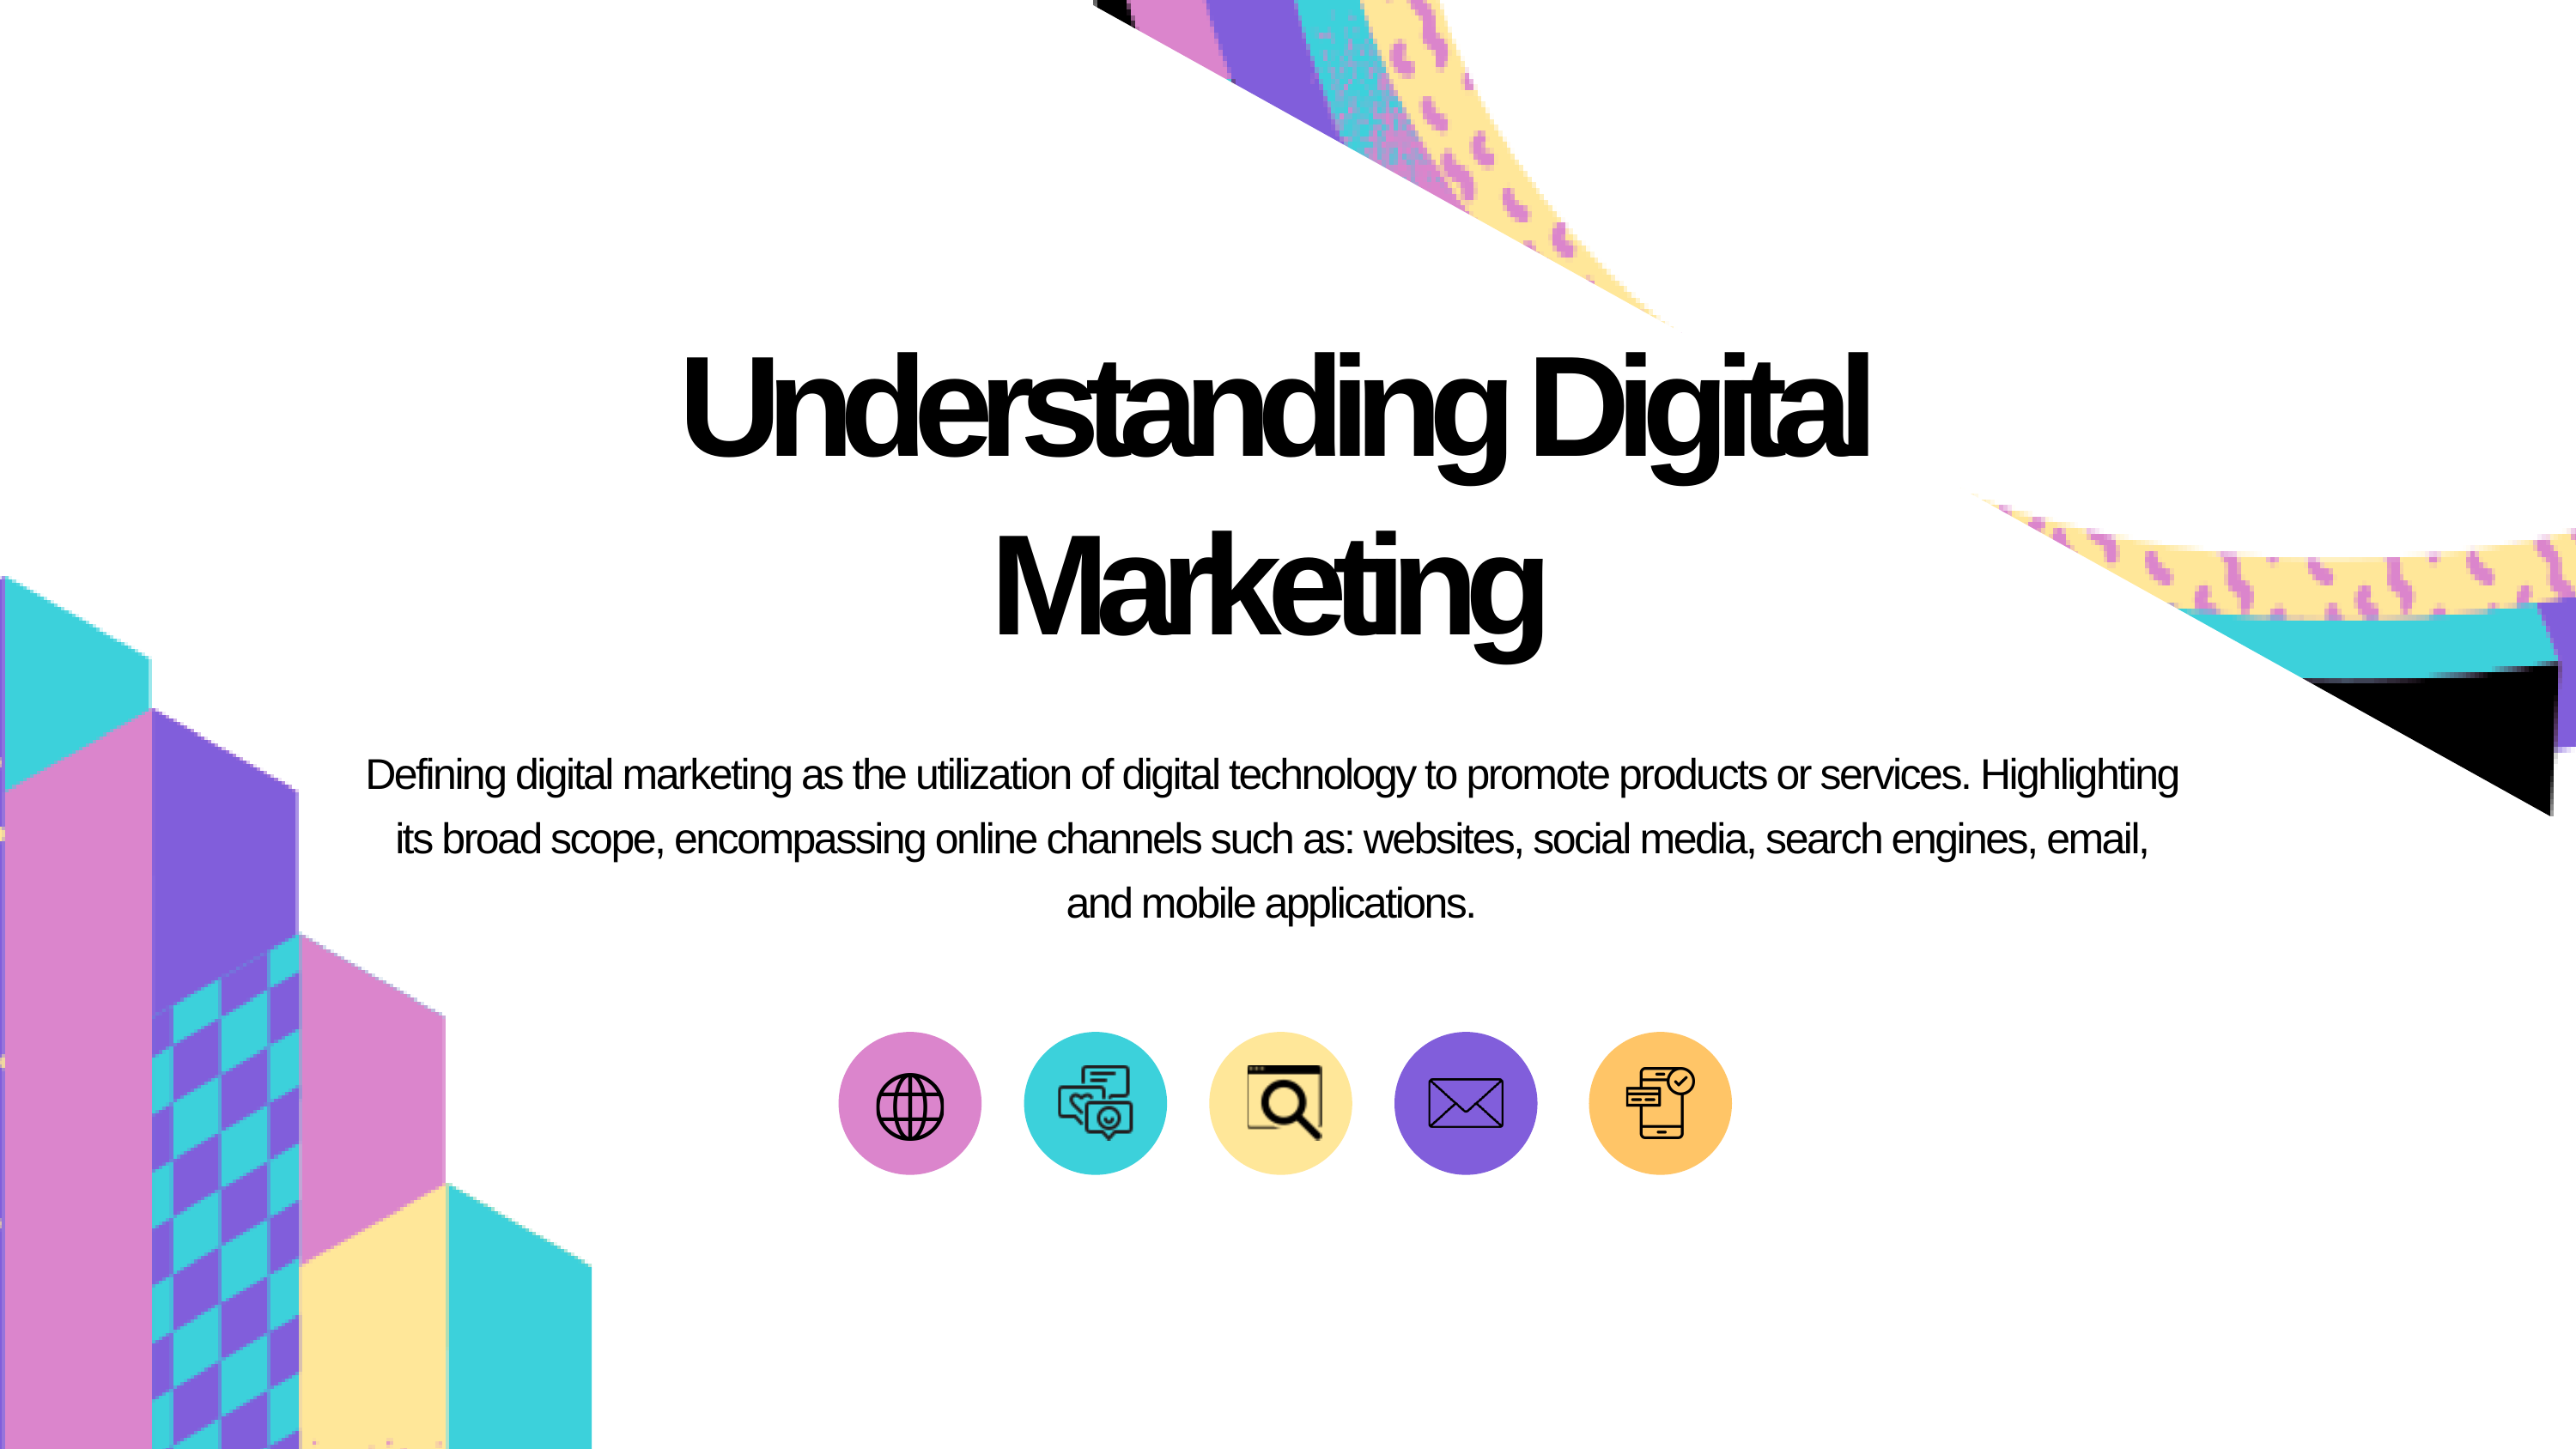

Understanding Digital Marketing

Defining digital marketing as the utilization of digital technology to promote products or services. Highlighting its broad scope, encompassing online channels such as: websites, social media, search engines, email, and mobile applications.